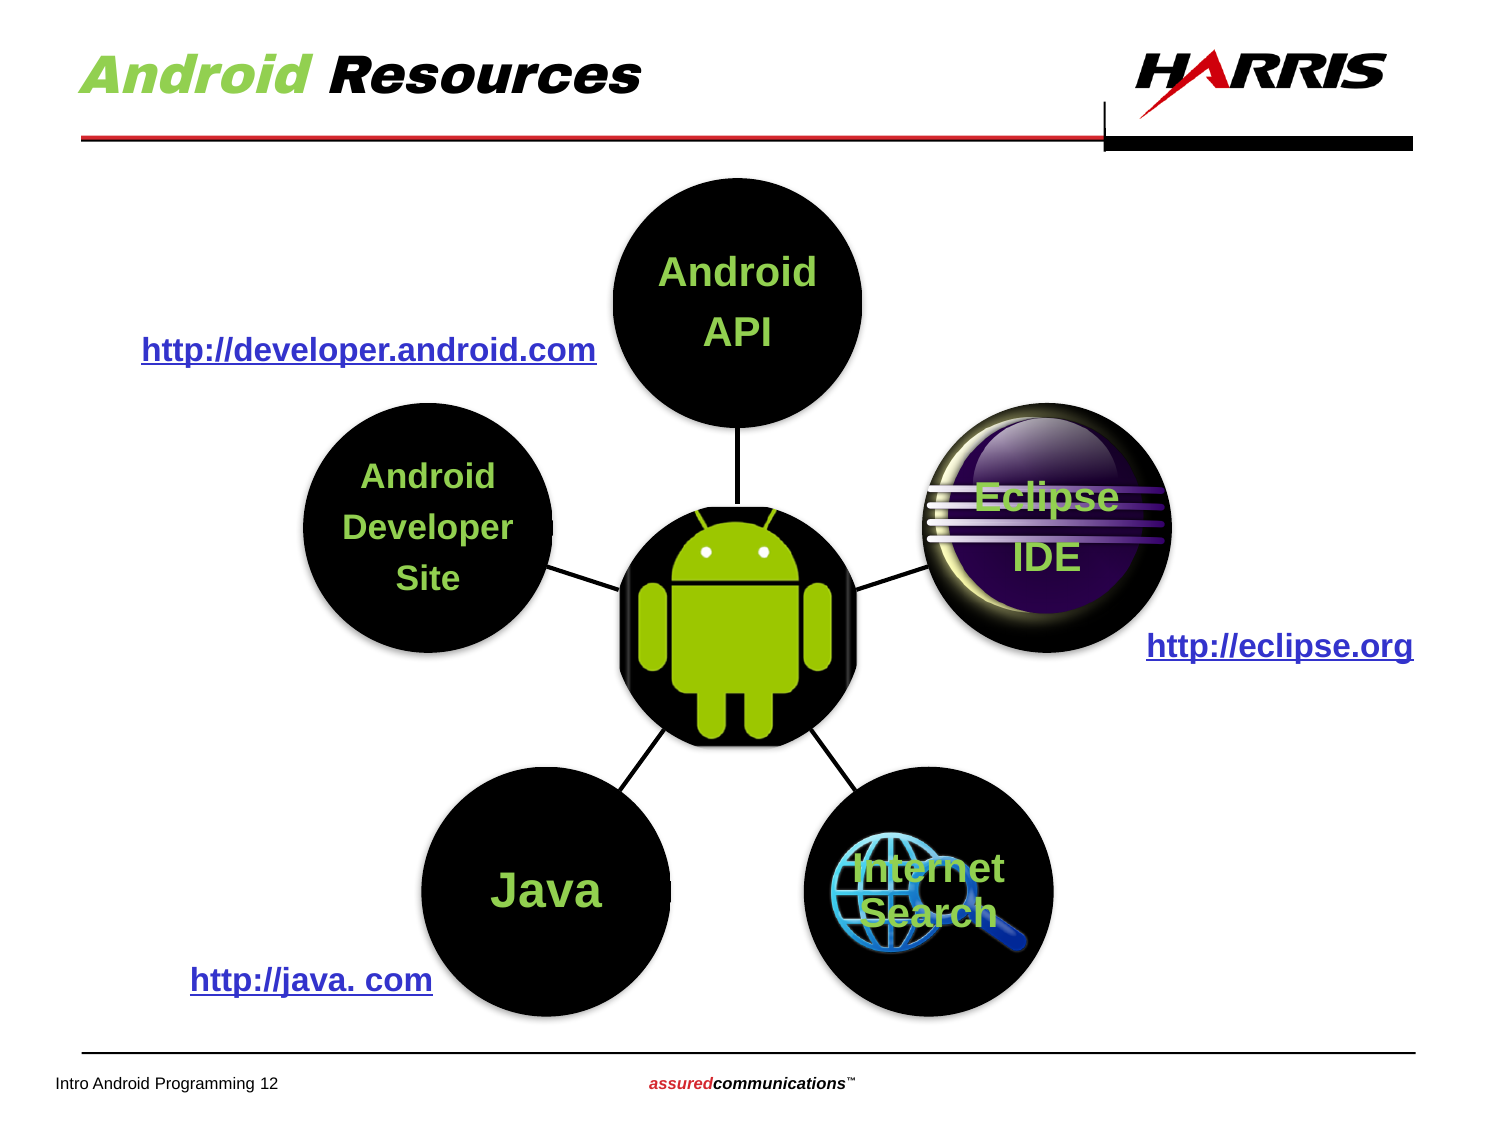

# Android Resources

Android
API

Eclipse
IDE

Internet
Search

Java

Android
Developer
Site
http://developer.android.com
http://eclipse.org
http://java. com